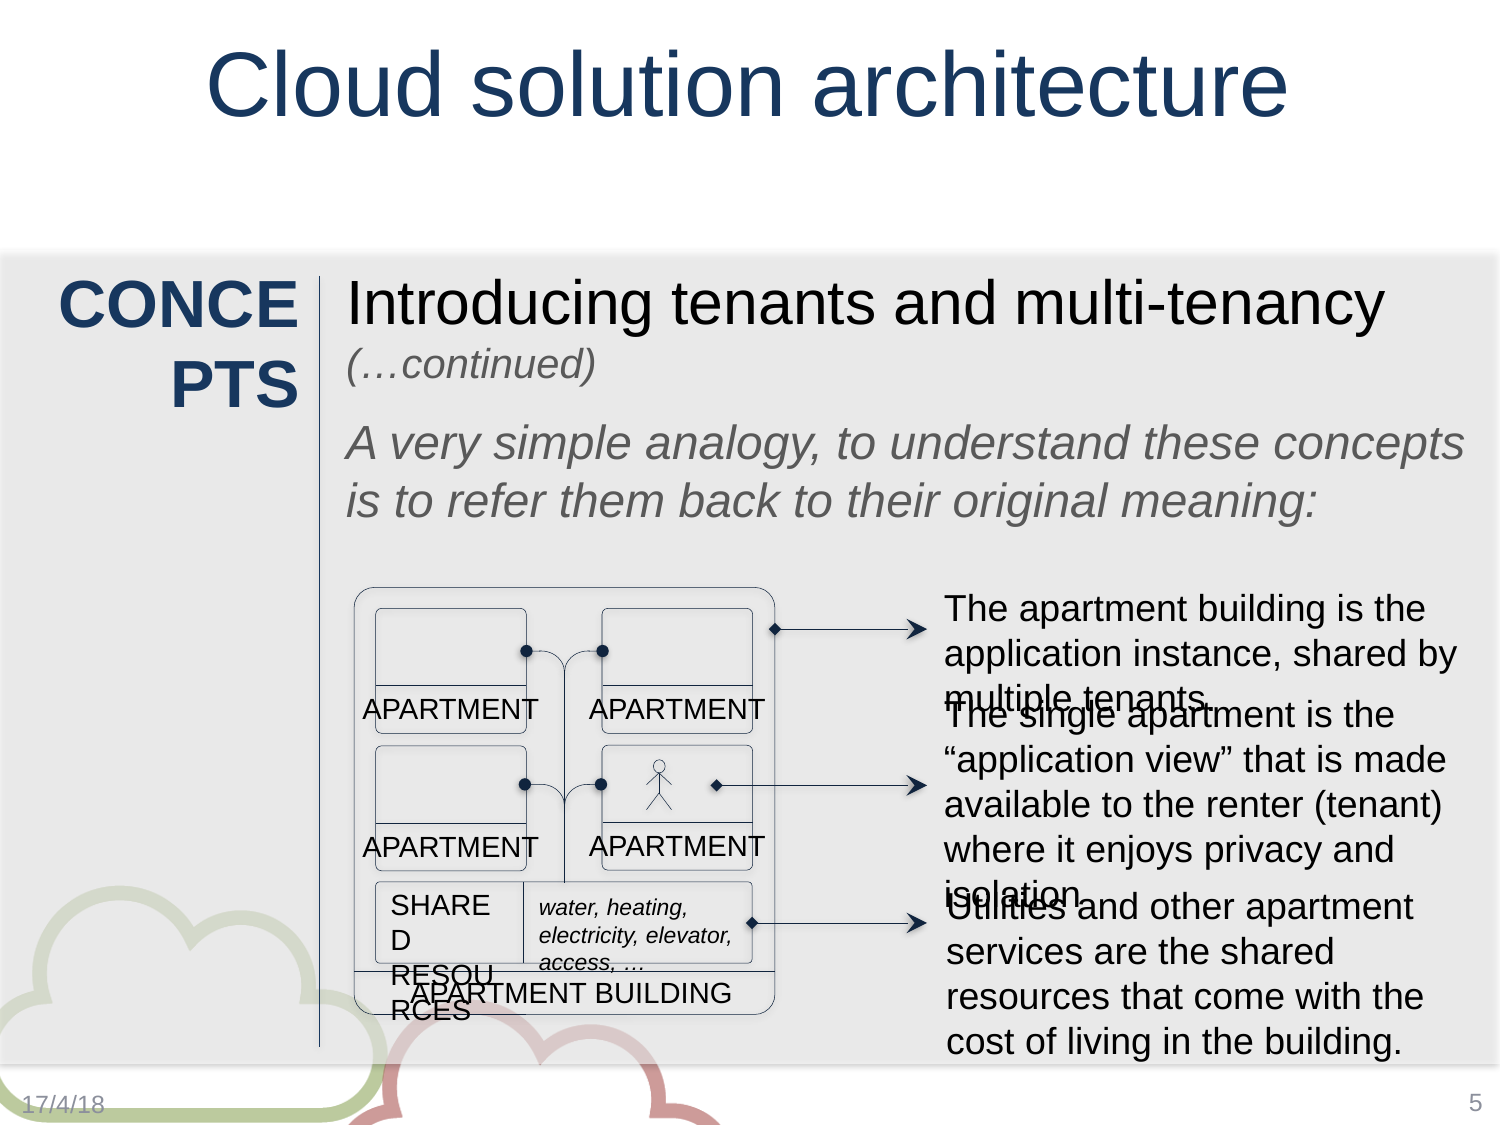

# Cloud solution architecture

CONCEPTS
Introducing tenants and multi-tenancy
(…continued)
A very simple analogy, to understand these concepts is to refer them back to their original meaning:
The apartment building is the application instance, shared by multiple tenants.

APARTMENT

APARTMENT

The single apartment is the “application view” that is made available to the renter (tenant) where it enjoys privacy and isolation

APARTMENT

APARTMENT

Utilities and other apartment services are the shared resources that come with the cost of living in the building.
SHARED RESOURCES

water, heating, electricity, elevator, access, …
APARTMENT BUILDING
5
17/4/18